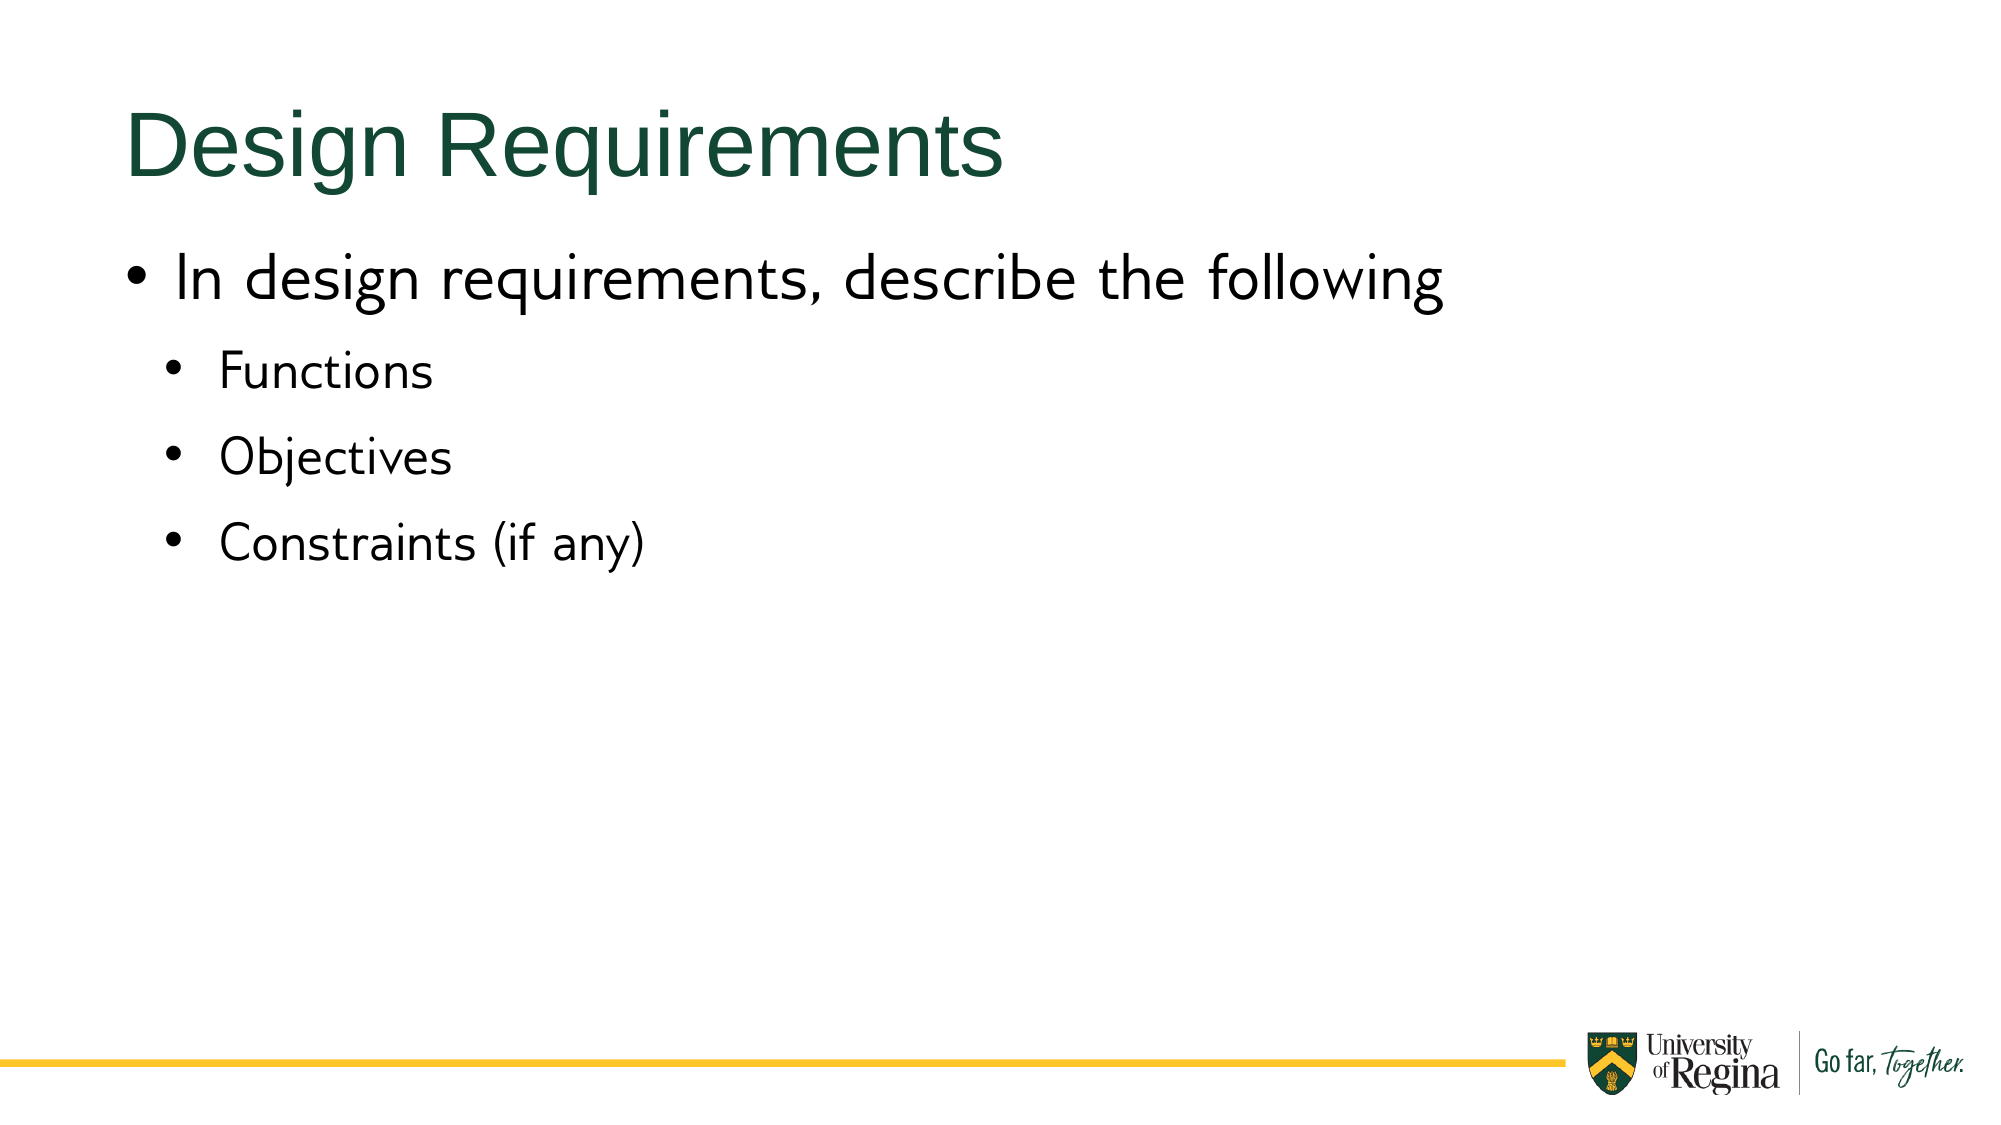

Design Requirements
In design requirements, describe the following
Functions
Objectives
Constraints (if any)